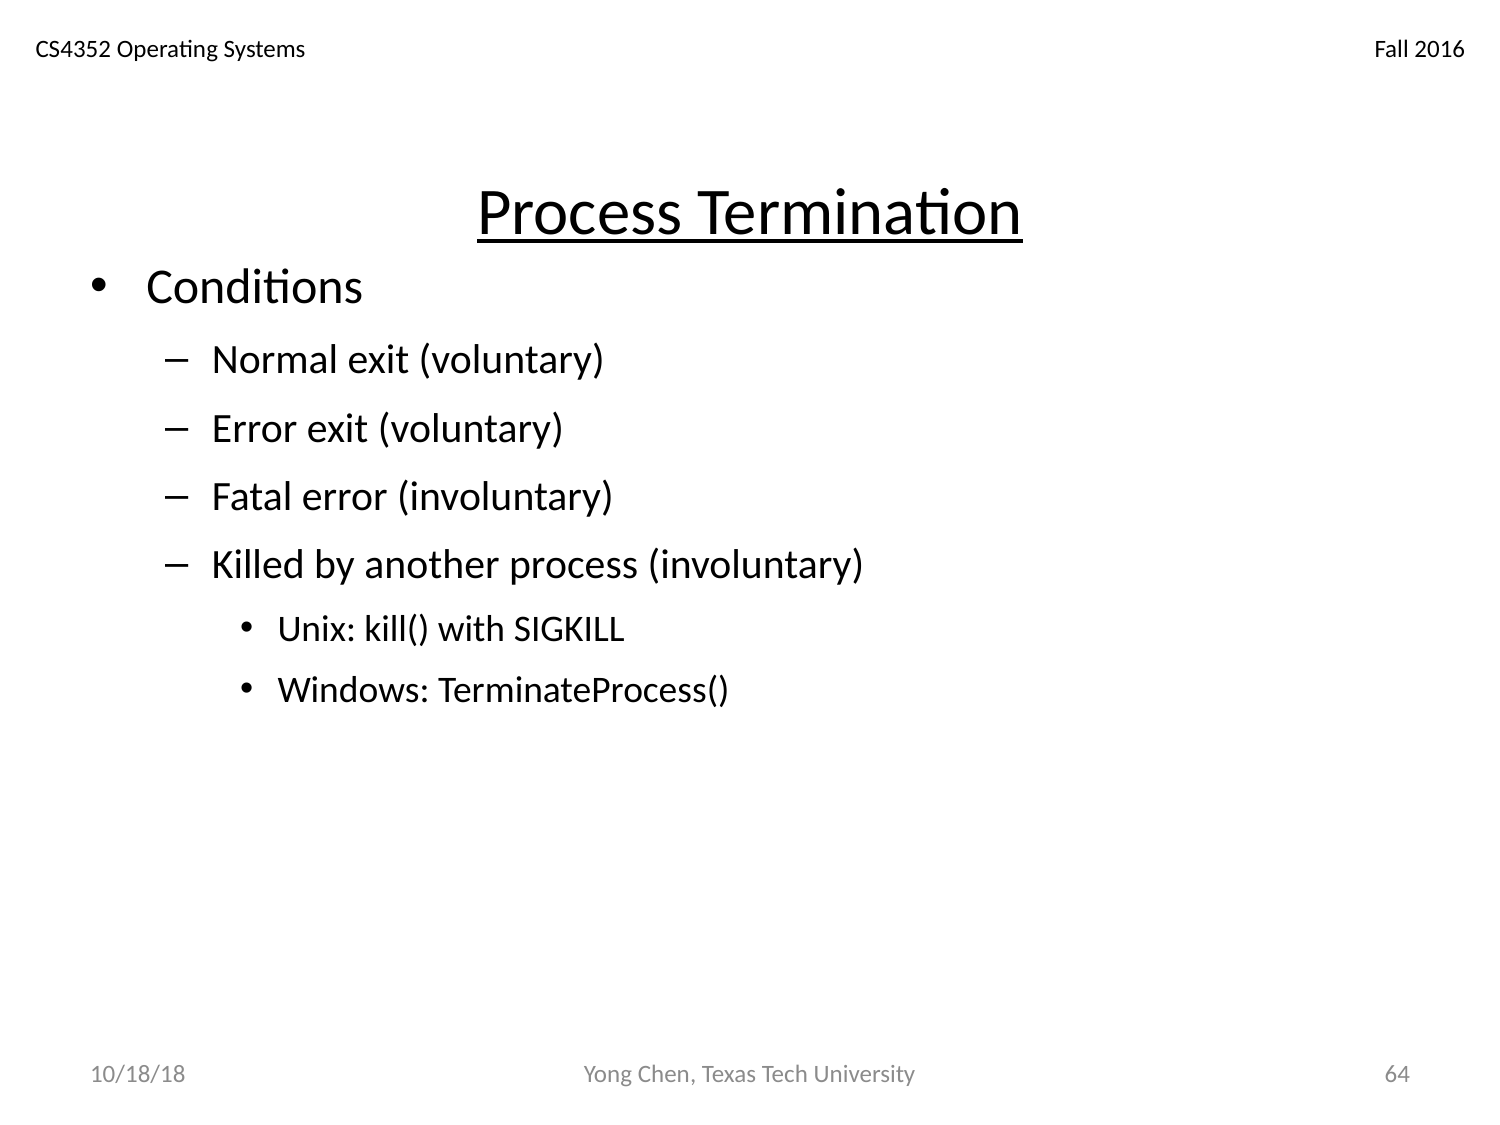

# Process Termination
Conditions
Normal exit (voluntary)
Error exit (voluntary)
Fatal error (involuntary)
Killed by another process (involuntary)
Unix: kill() with SIGKILL
Windows: TerminateProcess()

10/18/18
Yong Chen, Texas Tech University
64